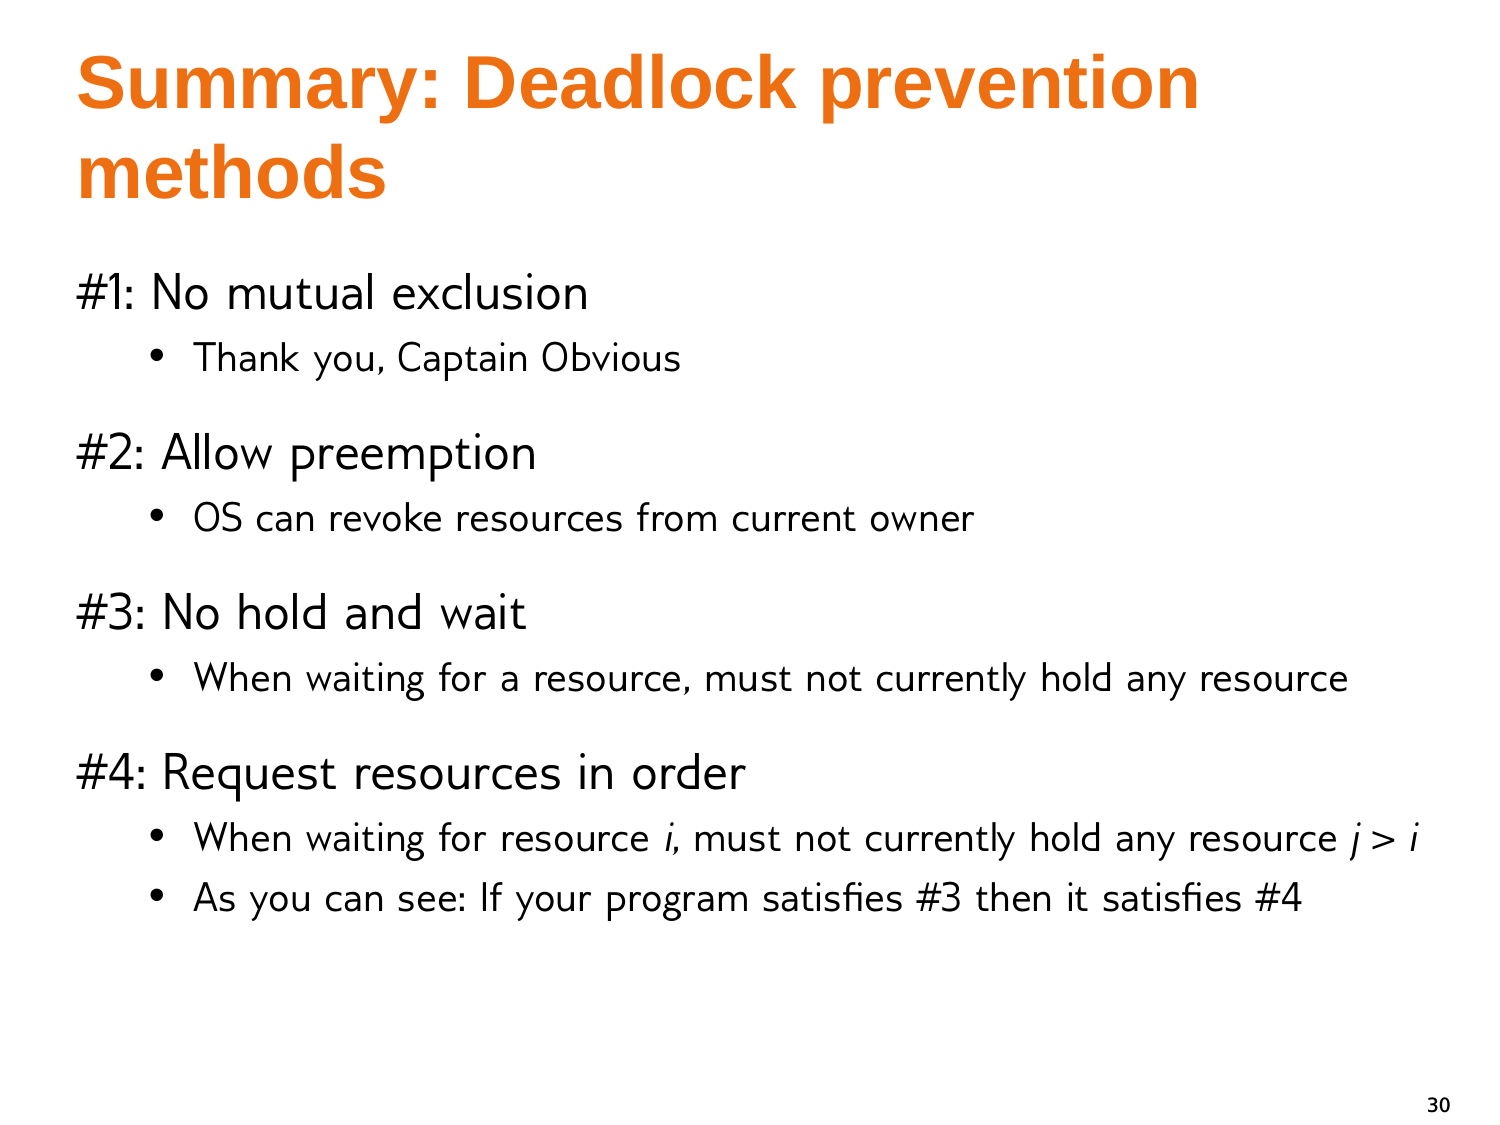

# Summary: Deadlock prevention methods
#1: No mutual exclusion
Thank you, Captain Obvious
#2: Allow preemption
OS can revoke resources from current owner
#3: No hold and wait
When waiting for a resource, must not currently hold any resource
#4: Request resources in order
When waiting for resource i, must not currently hold any resource j > i
As you can see: If your program satisfies #3 then it satisfies #4